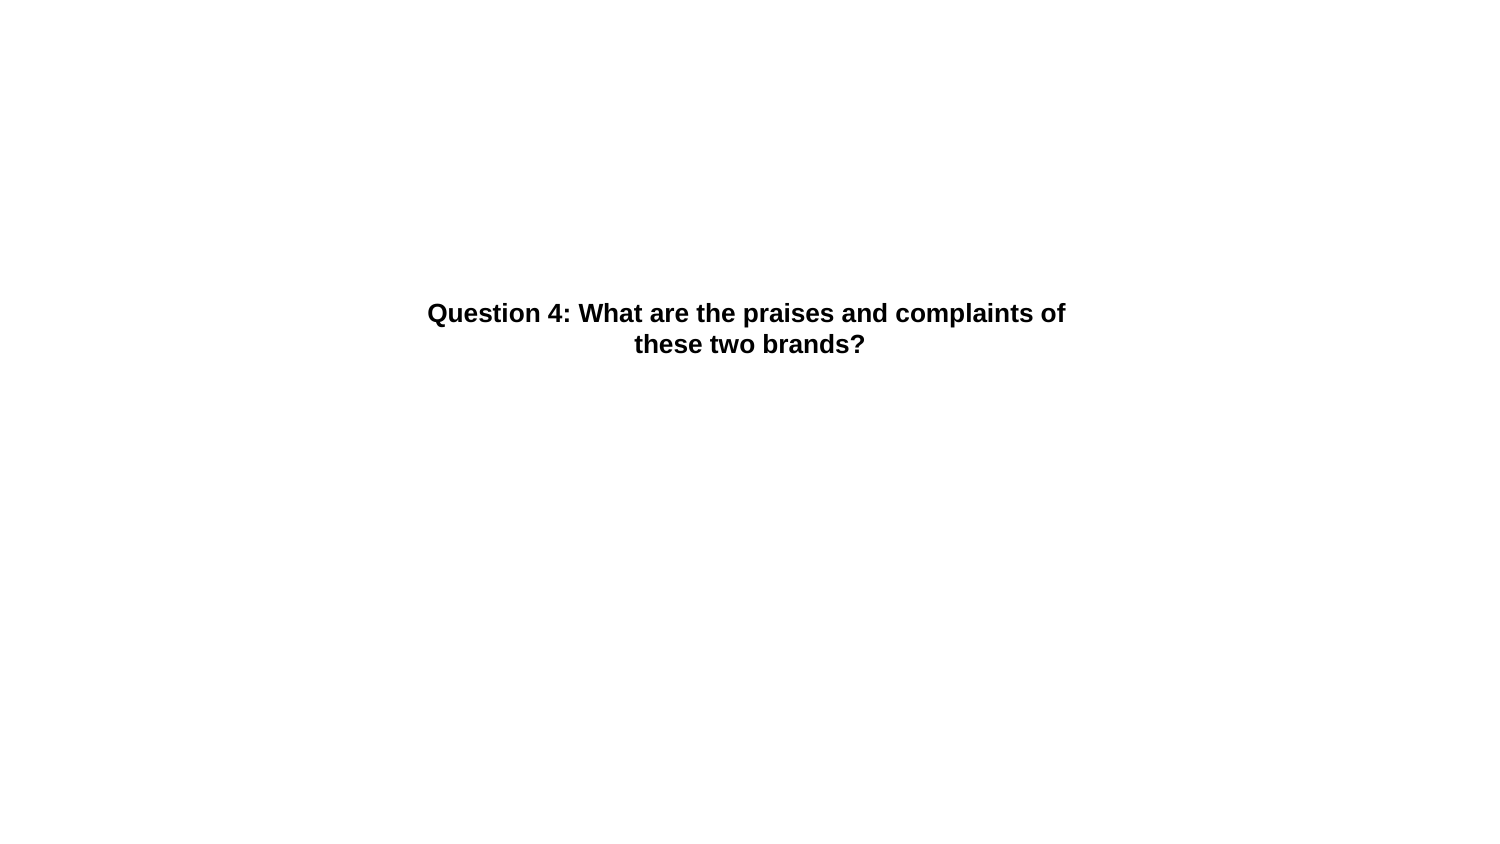

# Question 4: What are the praises and complaints of
these two brands?